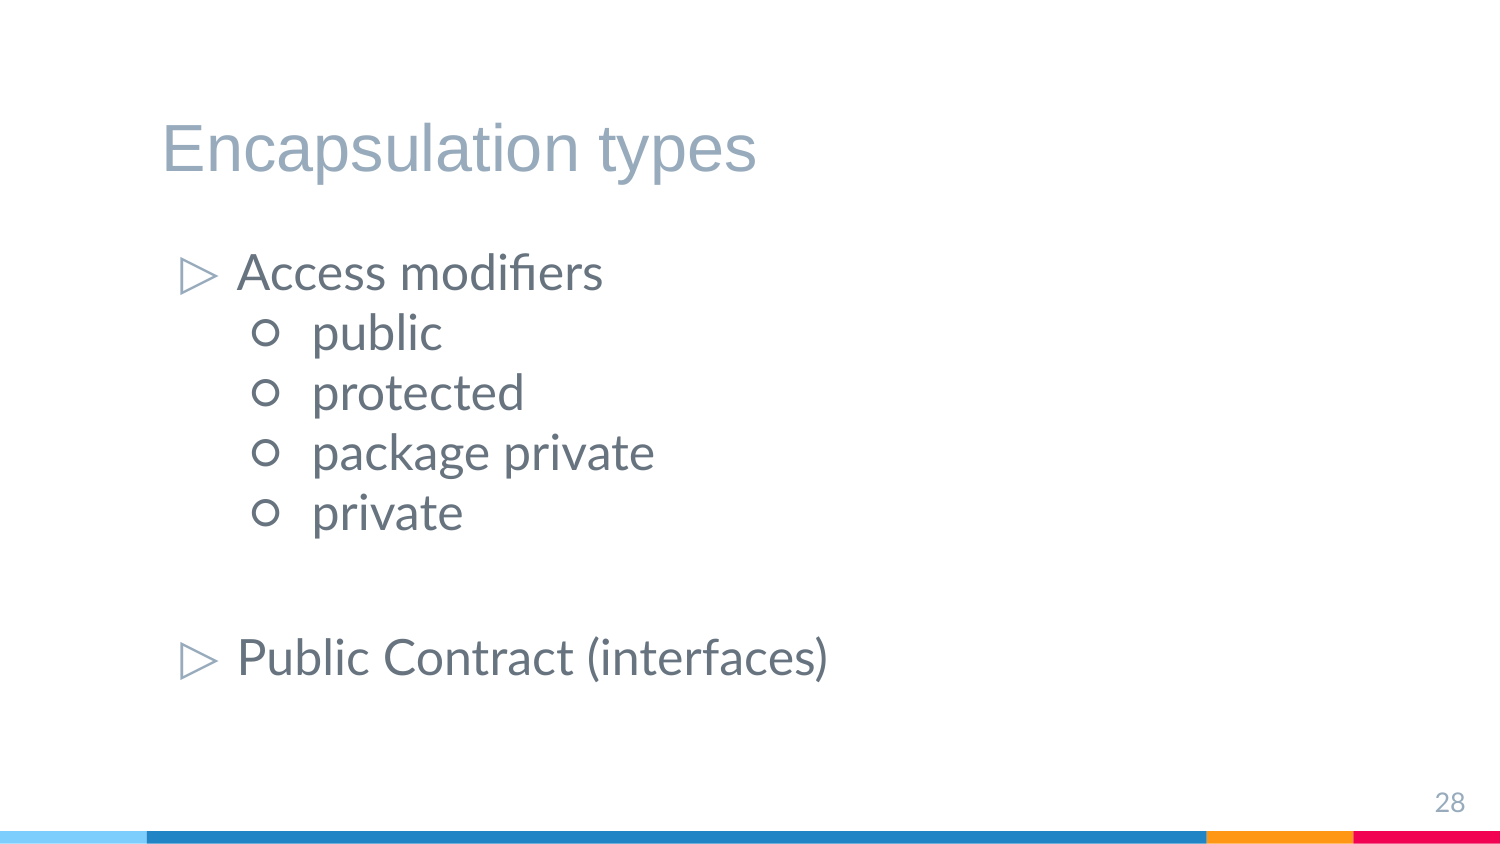

# Encapsulation types
Access modifiers
public
protected
package private
private

Public Contract (interfaces)

28